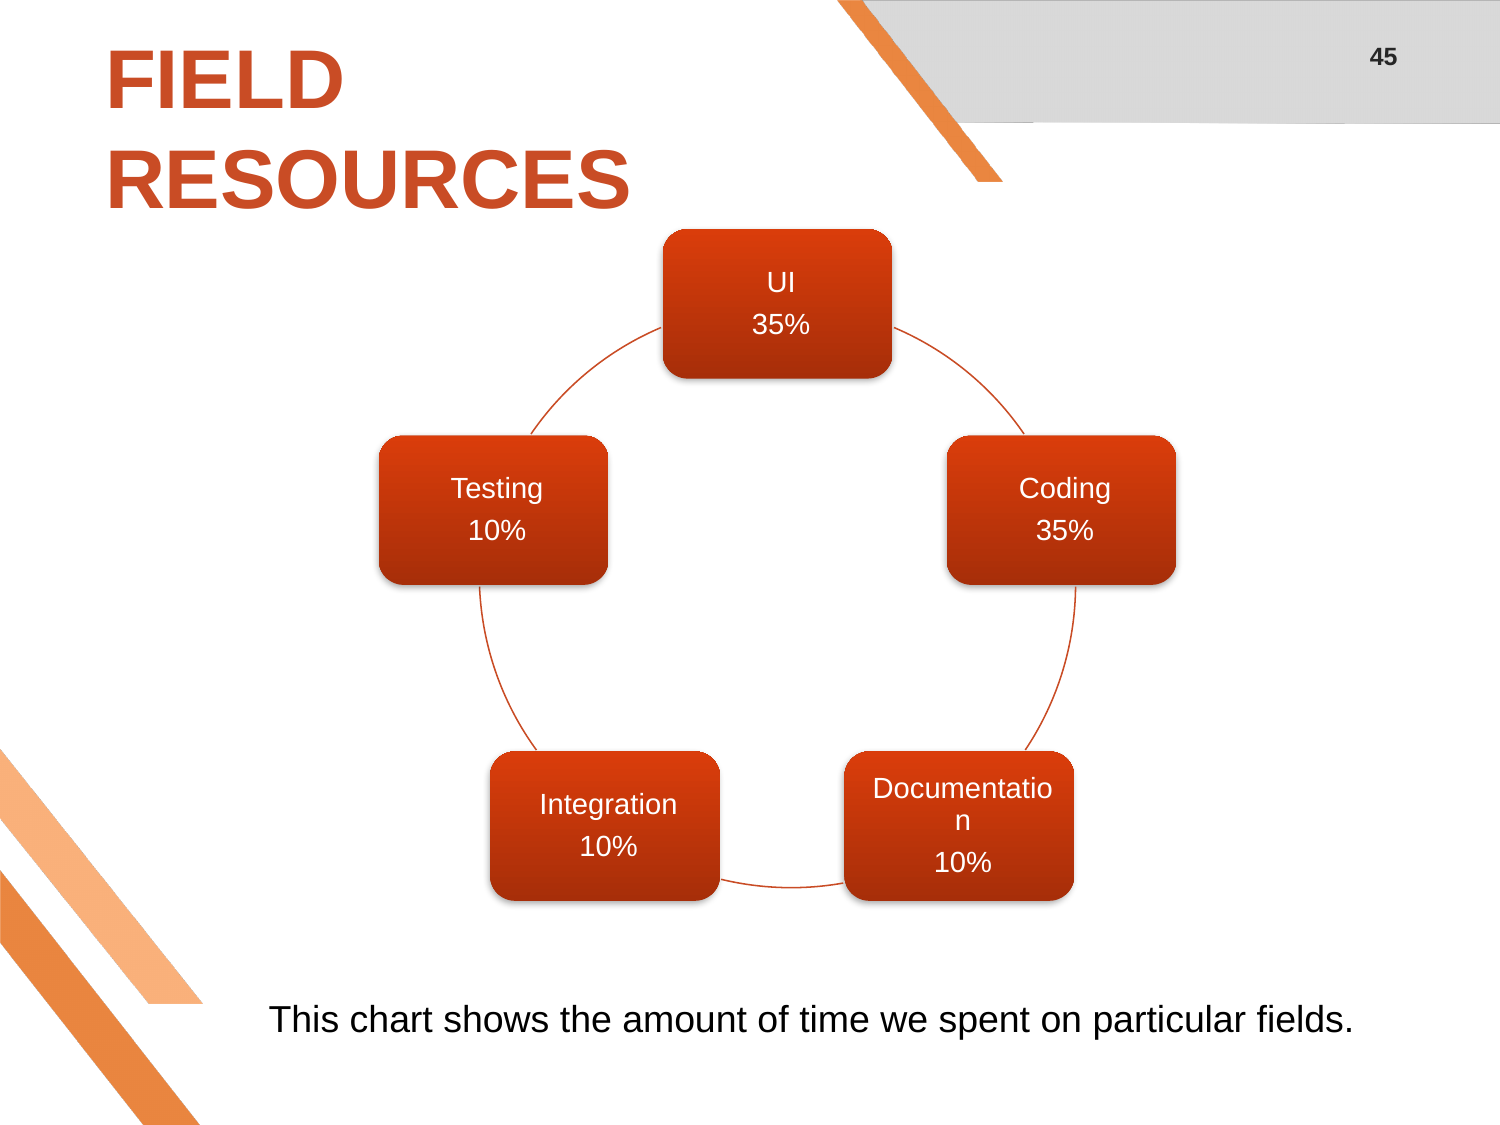

45
# FIELD RESOURCES
UI
35%
Coding
35%
Documentation
10%
Integration
10%
Testing
10%
This chart shows the amount of time we spent on particular fields.